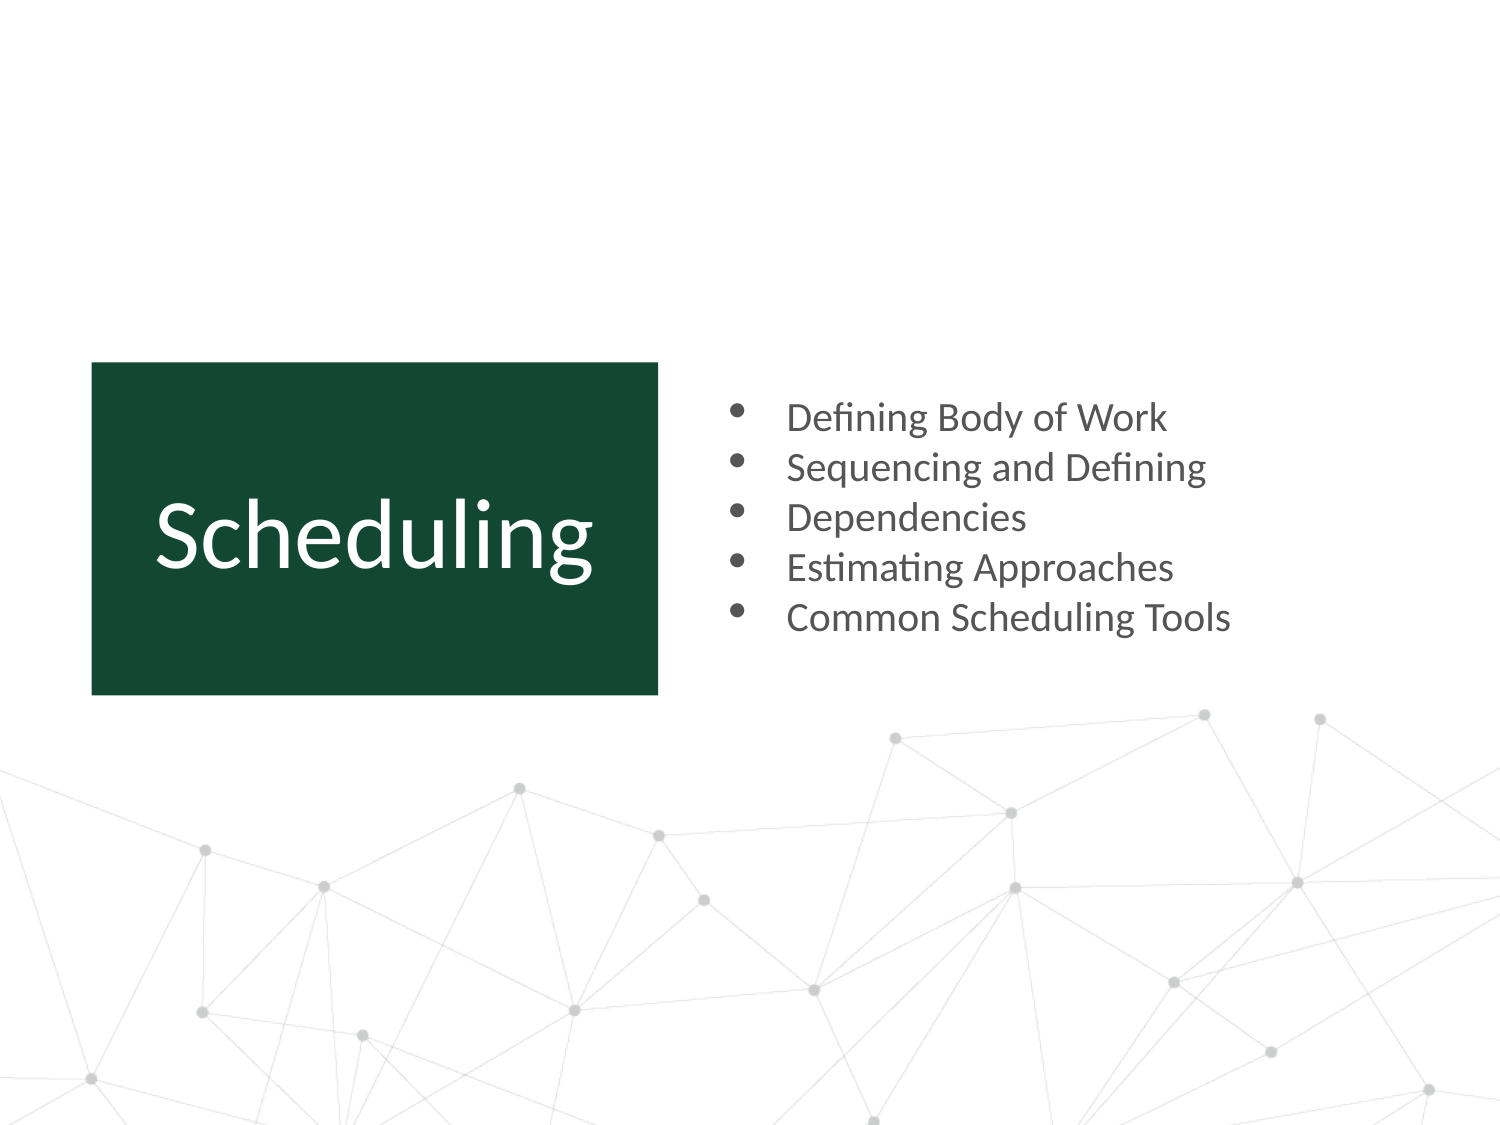

Scheduling
Defining Body of Work
Sequencing and Defining
Dependencies
Estimating Approaches
Common Scheduling Tools